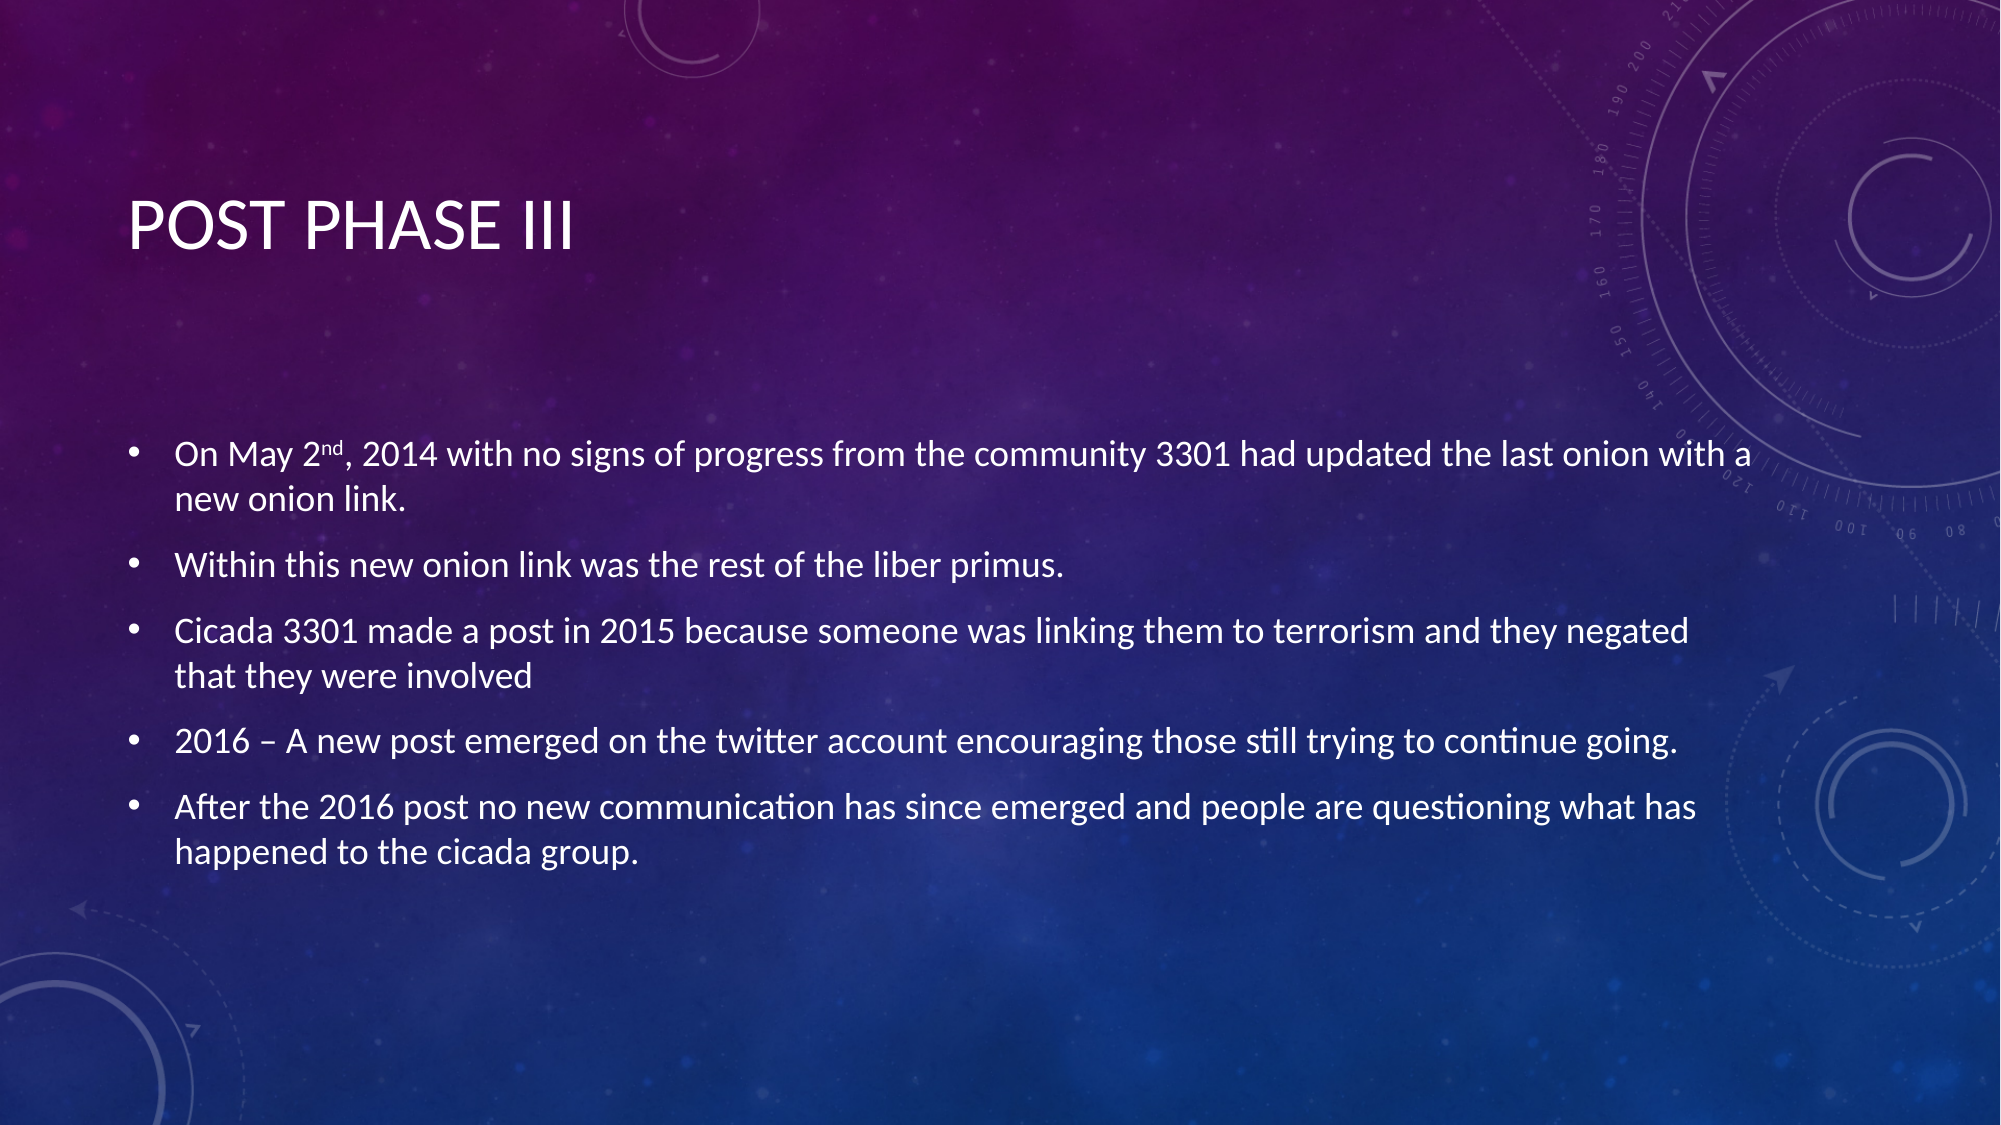

# Post Phase iii
On May 2nd, 2014 with no signs of progress from the community 3301 had updated the last onion with a new onion link.
Within this new onion link was the rest of the liber primus.
Cicada 3301 made a post in 2015 because someone was linking them to terrorism and they negated that they were involved
2016 – A new post emerged on the twitter account encouraging those still trying to continue going.
After the 2016 post no new communication has since emerged and people are questioning what has happened to the cicada group.